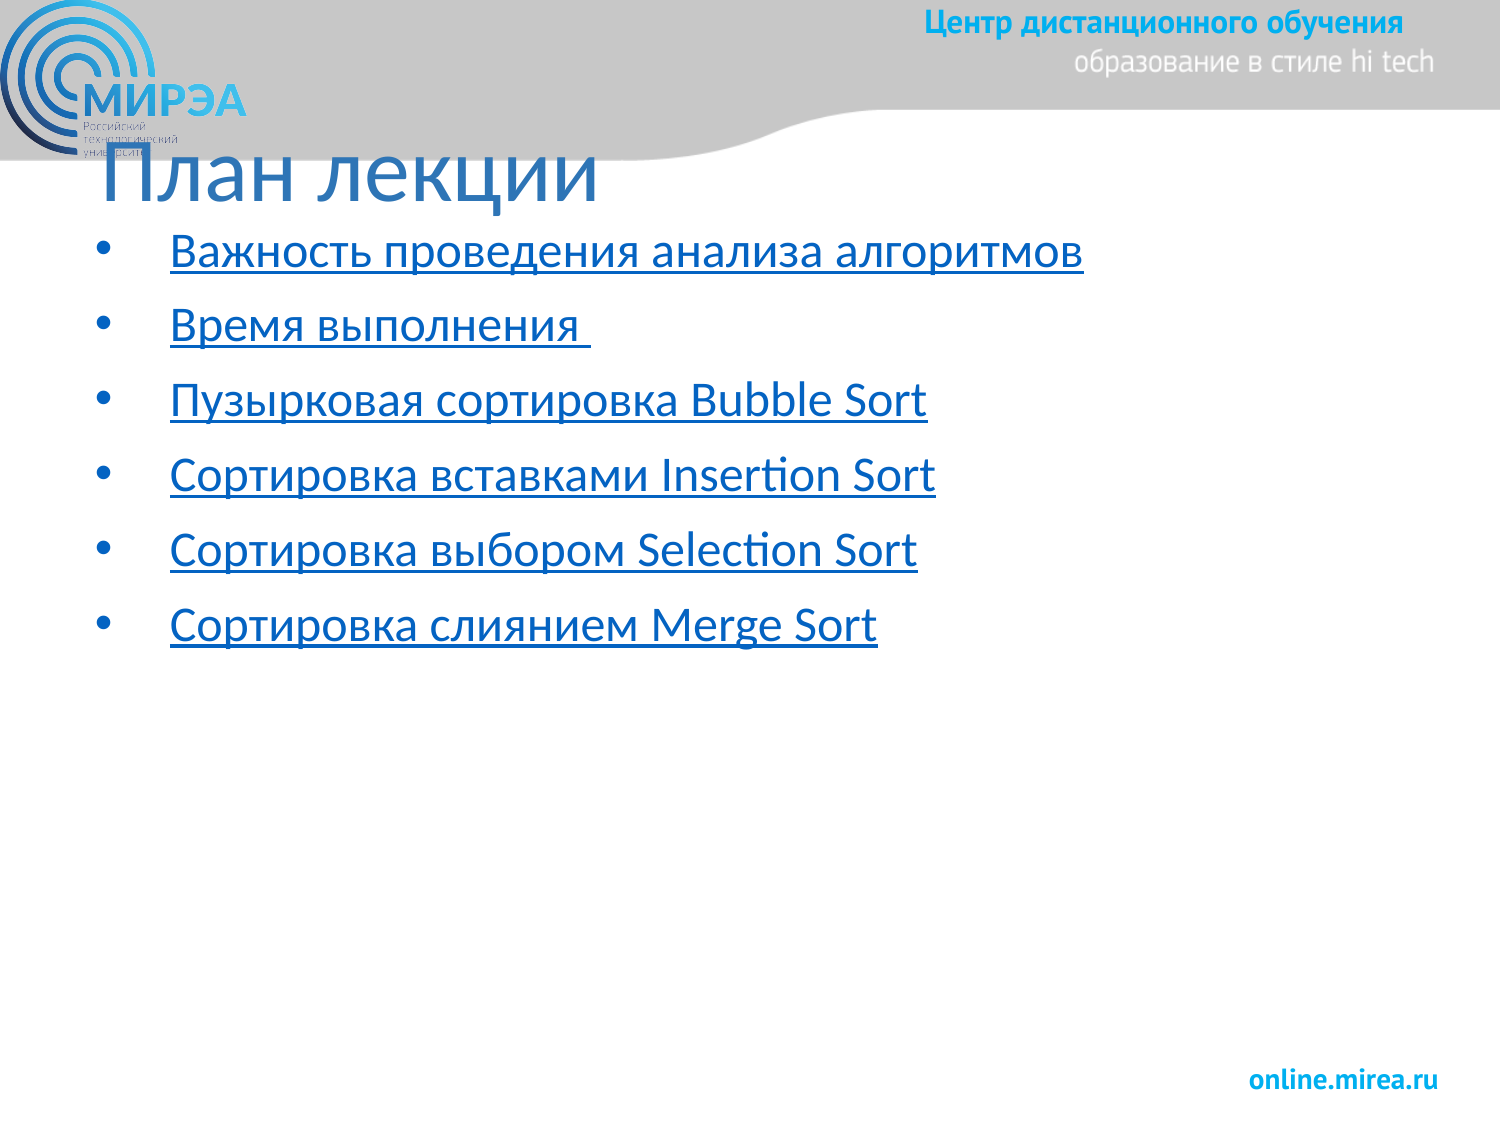

# План лекции
Важность проведения анализа алгоритмов
Время выполнения
Пузырковая сортировка Bubble Sort
Сортировка вставками Insertion Sort
Сортировка выбором Selection Sort
Сортировка слиянием Merge Sort